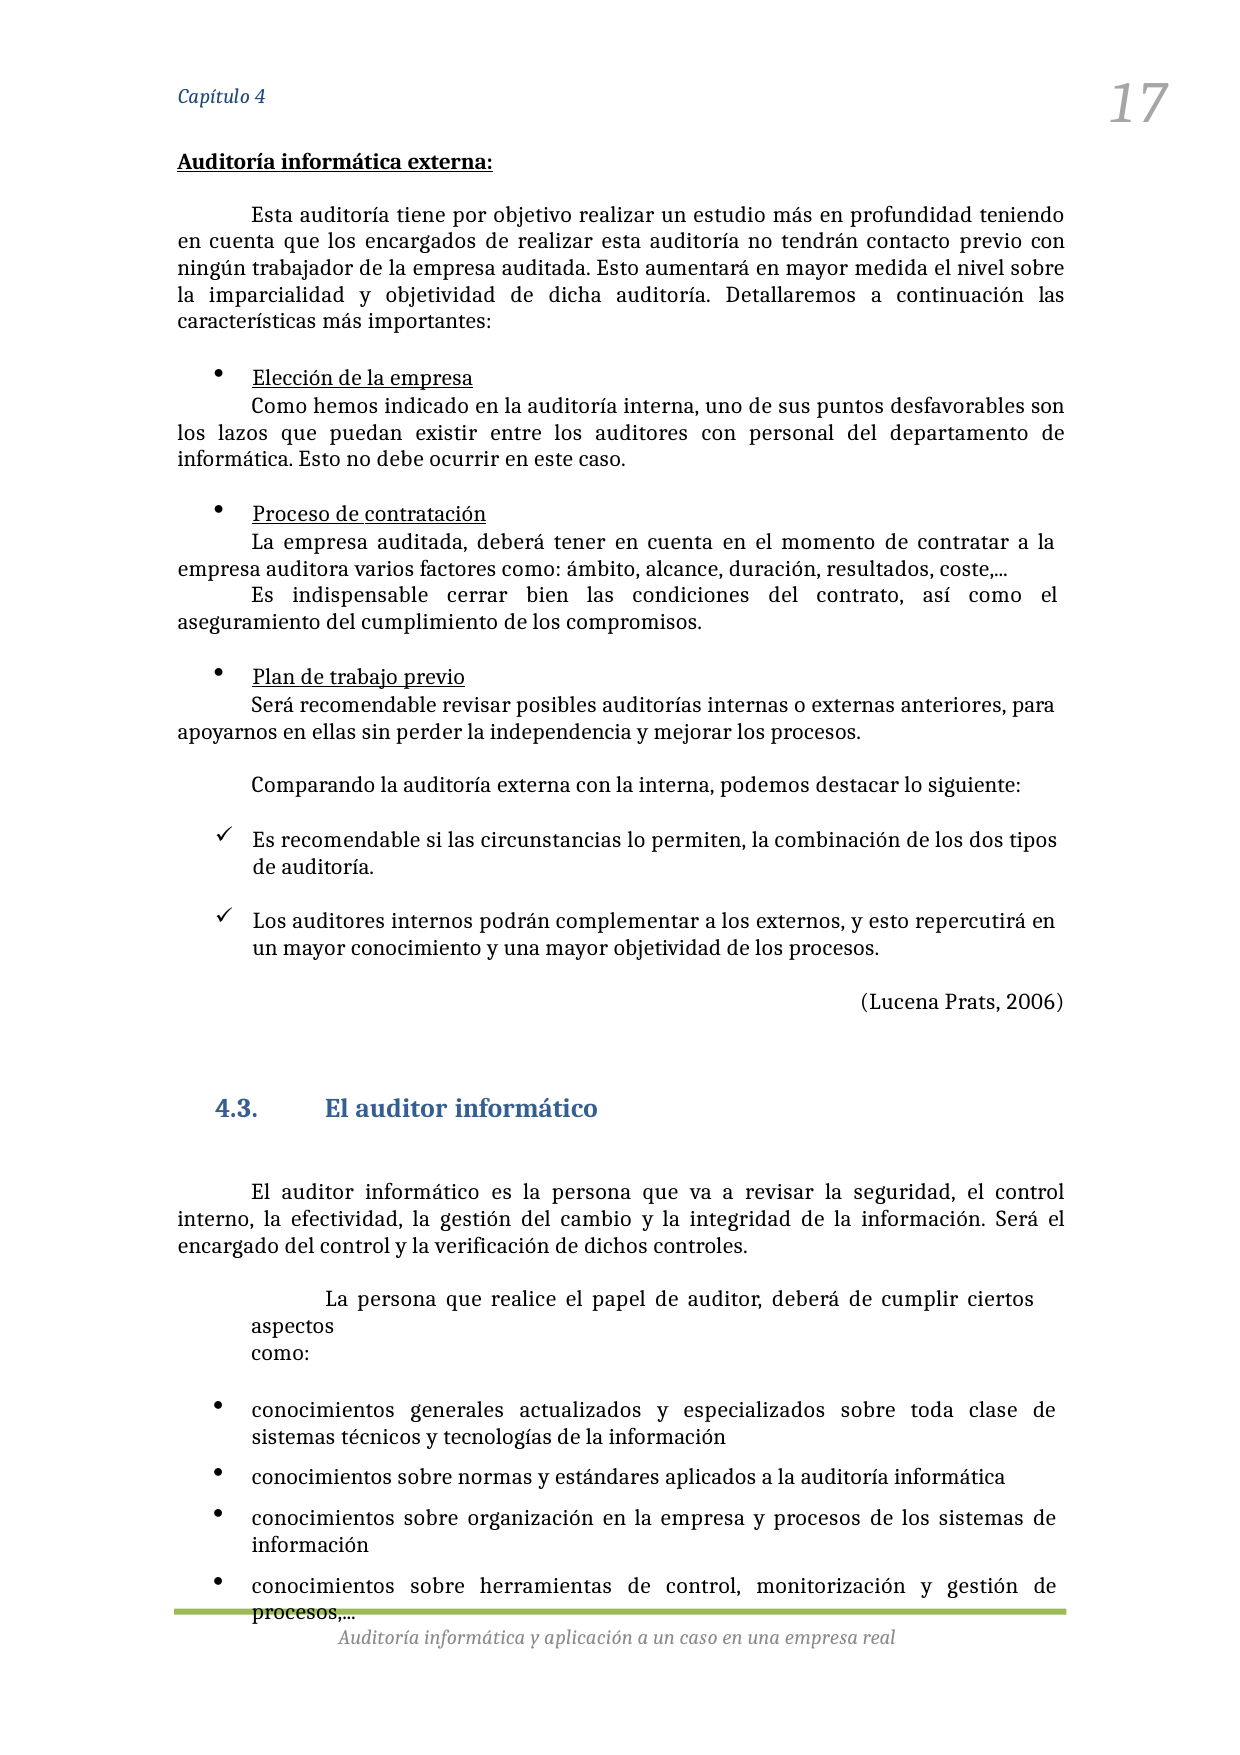

17
Capítulo 4
Auditoría informática externa:

Esta auditoría tiene por objetivo realizar un estudio más en profundidad teniendo en cuenta que los encargados de realizar esta auditoría no tendrán contacto previo con ningún trabajador de la empresa auditada. Esto aumentará en mayor medida el nivel sobre la imparcialidad y objetividad de dicha auditoría. Detallaremos a continuación las características más importantes:

Elección de la empresa
Como hemos indicado en la auditoría interna, uno de sus puntos desfavorables son los lazos que puedan existir entre los auditores con personal del departamento de informática. Esto no debe ocurrir en este caso.

Proceso de contratación
La empresa auditada, deberá tener en cuenta en el momento de contratar a la empresa auditora varios factores como: ámbito, alcance, duración, resultados, coste,...
Es  indispensable  cerrar  bien  las  condiciones  del  contrato,  así  como  el aseguramiento del cumplimiento de los compromisos.

Plan de trabajo previo
Será recomendable revisar posibles auditorías internas o externas anteriores, para apoyarnos en ellas sin perder la independencia y mejorar los procesos.

Comparando la auditoría externa con la interna, podemos destacar lo siguiente:

Es recomendable si las circunstancias lo permiten, la combinación de los dos tipos de auditoría.

Los auditores internos podrán complementar a los externos, y esto repercutirá en un mayor conocimiento y una mayor objetividad de los procesos.

(Lucena Prats, 2006)
4.3.
El auditor informático
El auditor informático es la persona que va a revisar la seguridad, el control interno, la efectividad, la gestión del cambio y la integridad de la información. Será el encargado del control y la verificación de dichos controles.

La persona que realice el papel de auditor, deberá de cumplir ciertos aspectos
como:

conocimientos generales actualizados y especializados sobre toda clase de sistemas técnicos y tecnologías de la información
conocimientos sobre normas y estándares aplicados a la auditoría informática
conocimientos sobre organización en la empresa y procesos de los sistemas de información
conocimientos sobre herramientas de control, monitorización y gestión de procesos,...

Auditoría informática y aplicación a un caso en una empresa real